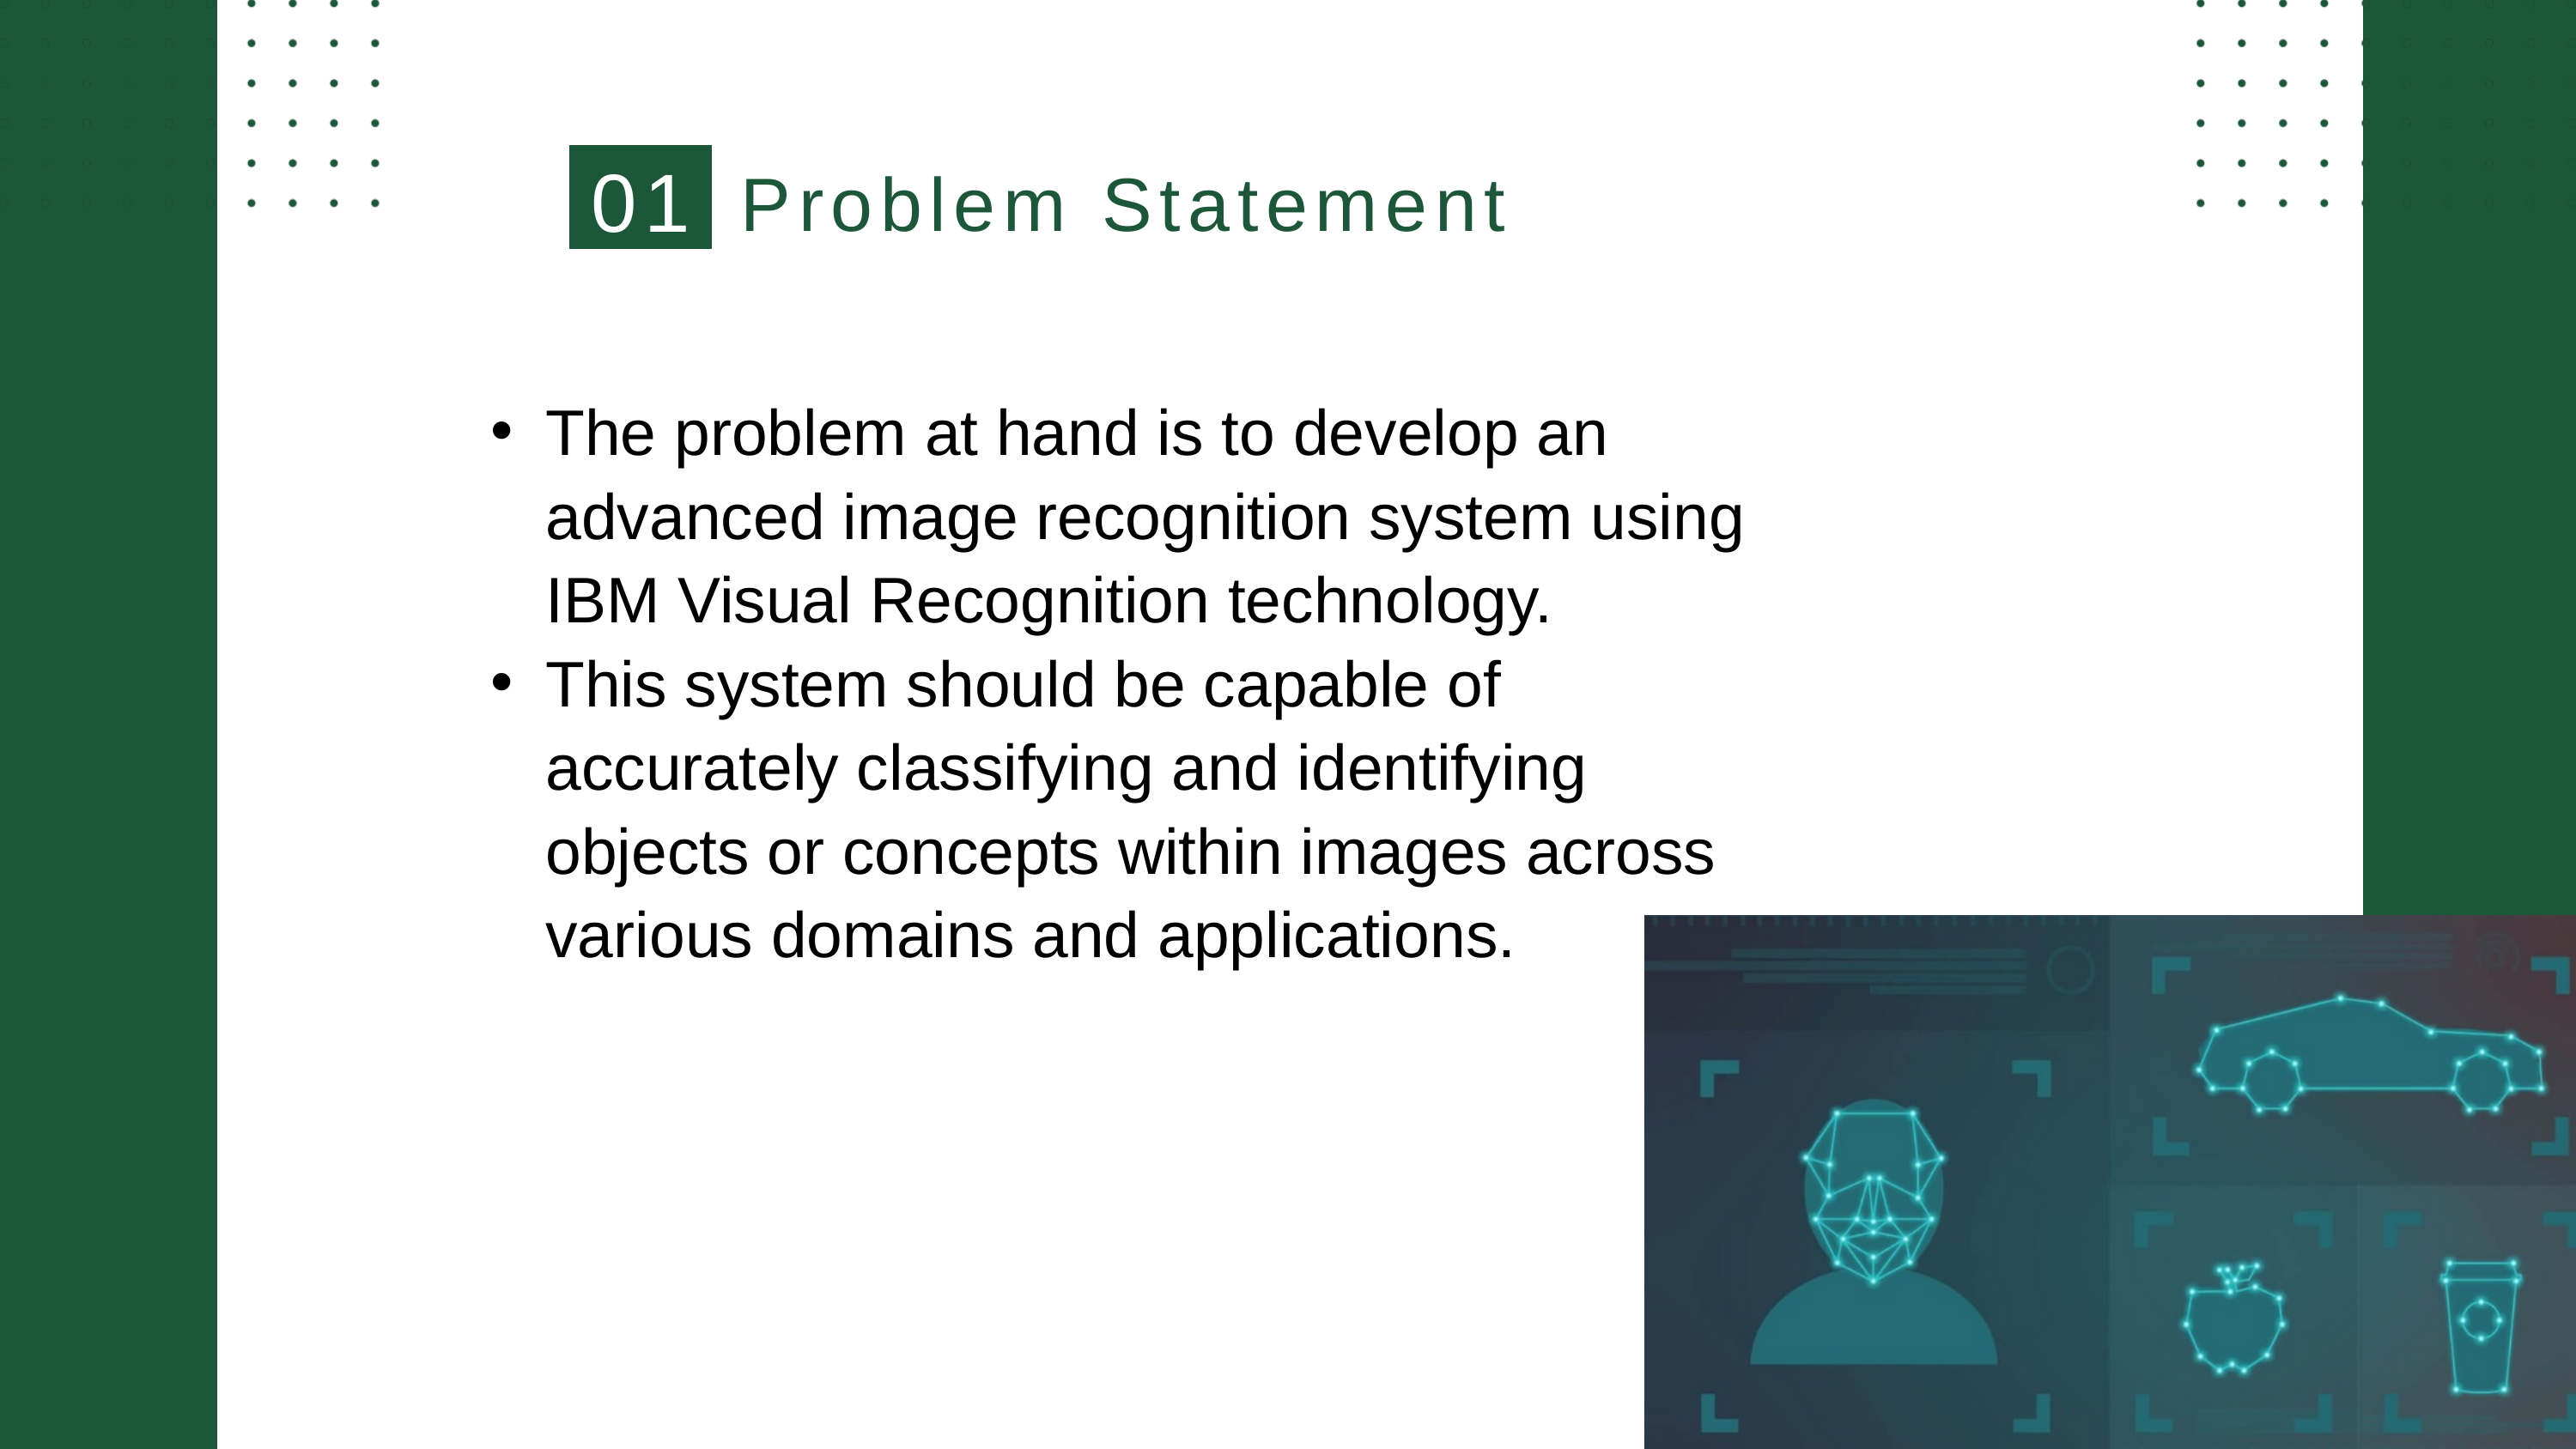

Problem Statement

01
The problem at hand is to develop an advanced image recognition system using IBM Visual Recognition technology.
This system should be capable of accurately classifying and identifying objects or concepts within images across various domains and applications.